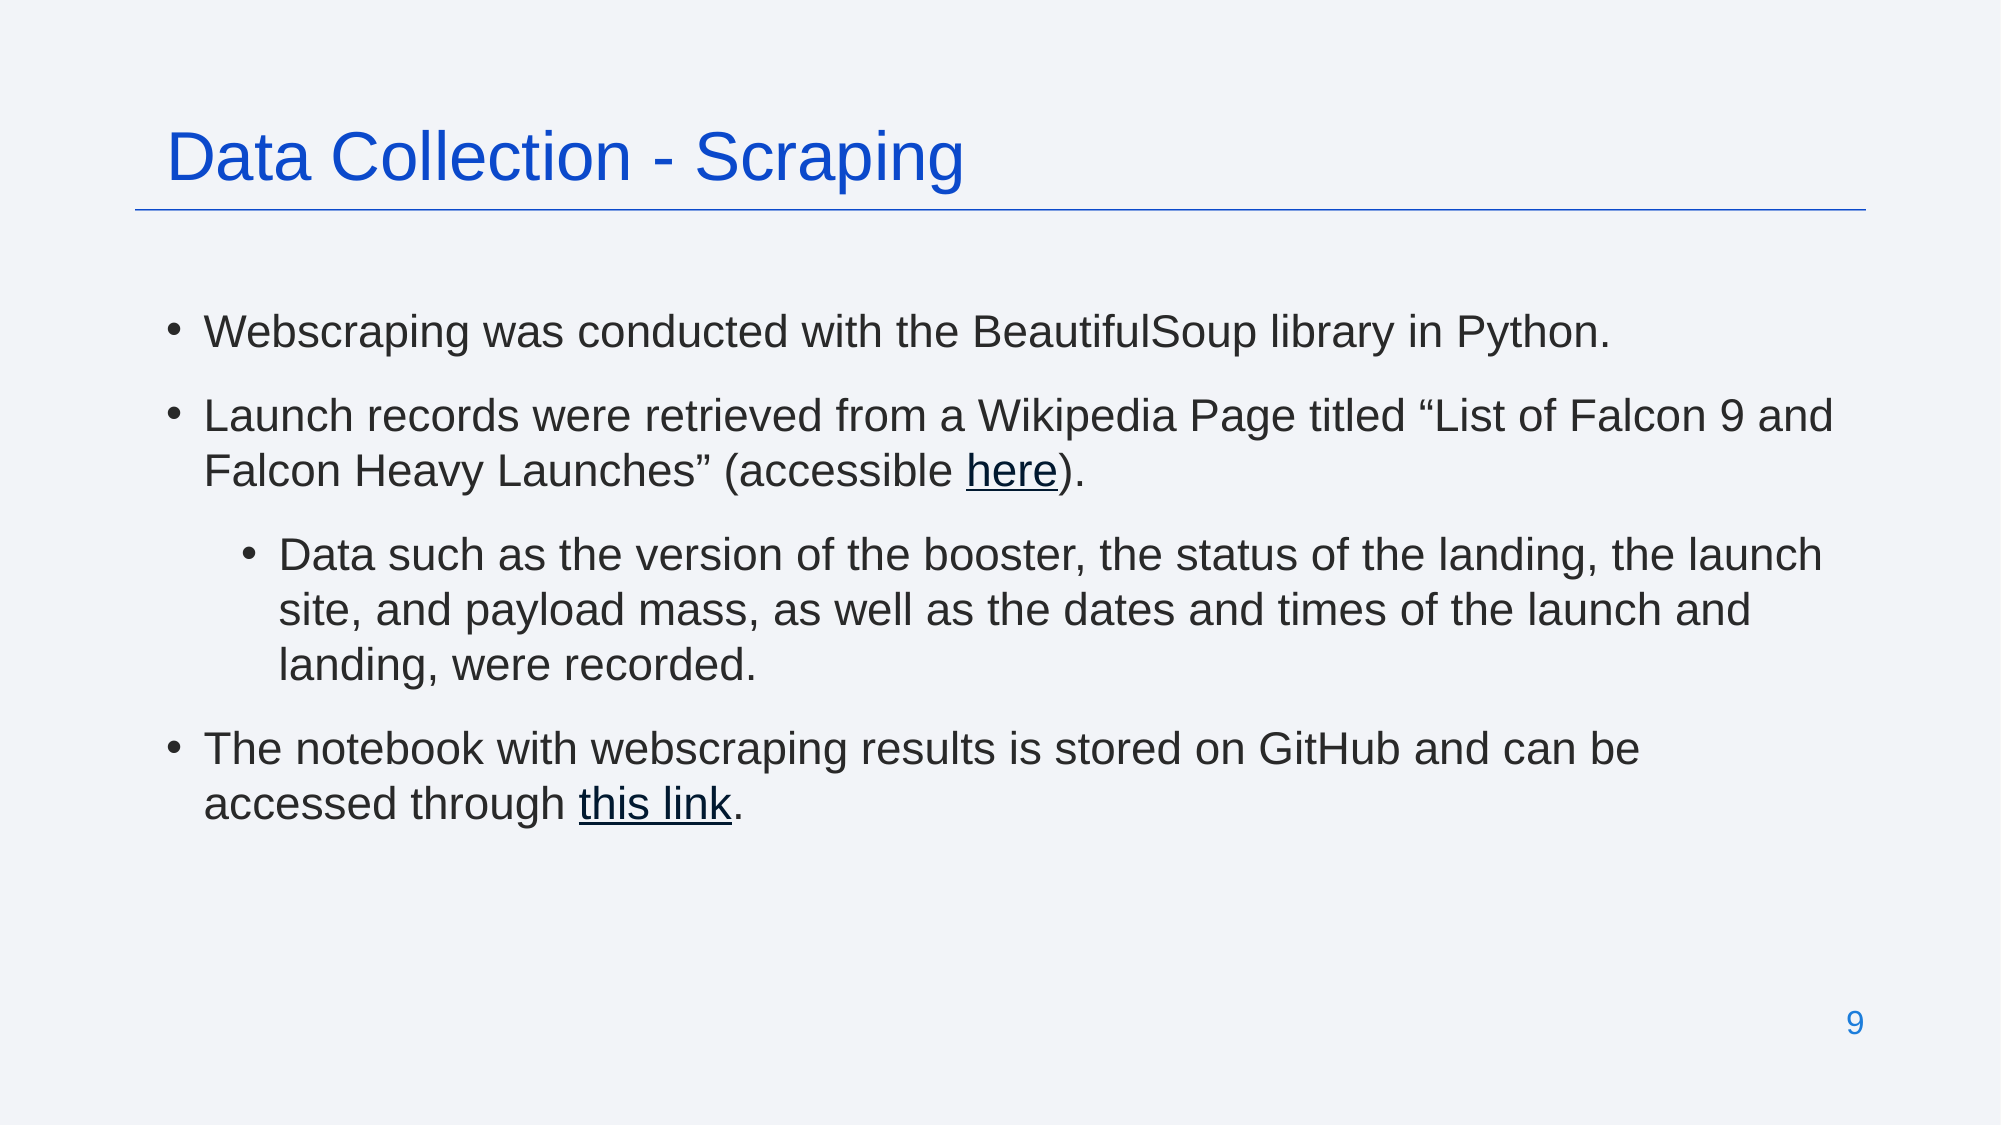

Data Collection - Scraping
Webscraping was conducted with the BeautifulSoup library in Python.
Launch records were retrieved from a Wikipedia Page titled “List of Falcon 9 and Falcon Heavy Launches” (accessible here).
Data such as the version of the booster, the status of the landing, the launch site, and payload mass, as well as the dates and times of the launch and landing, were recorded.
The notebook with webscraping results is stored on GitHub and can be accessed through this link.
9